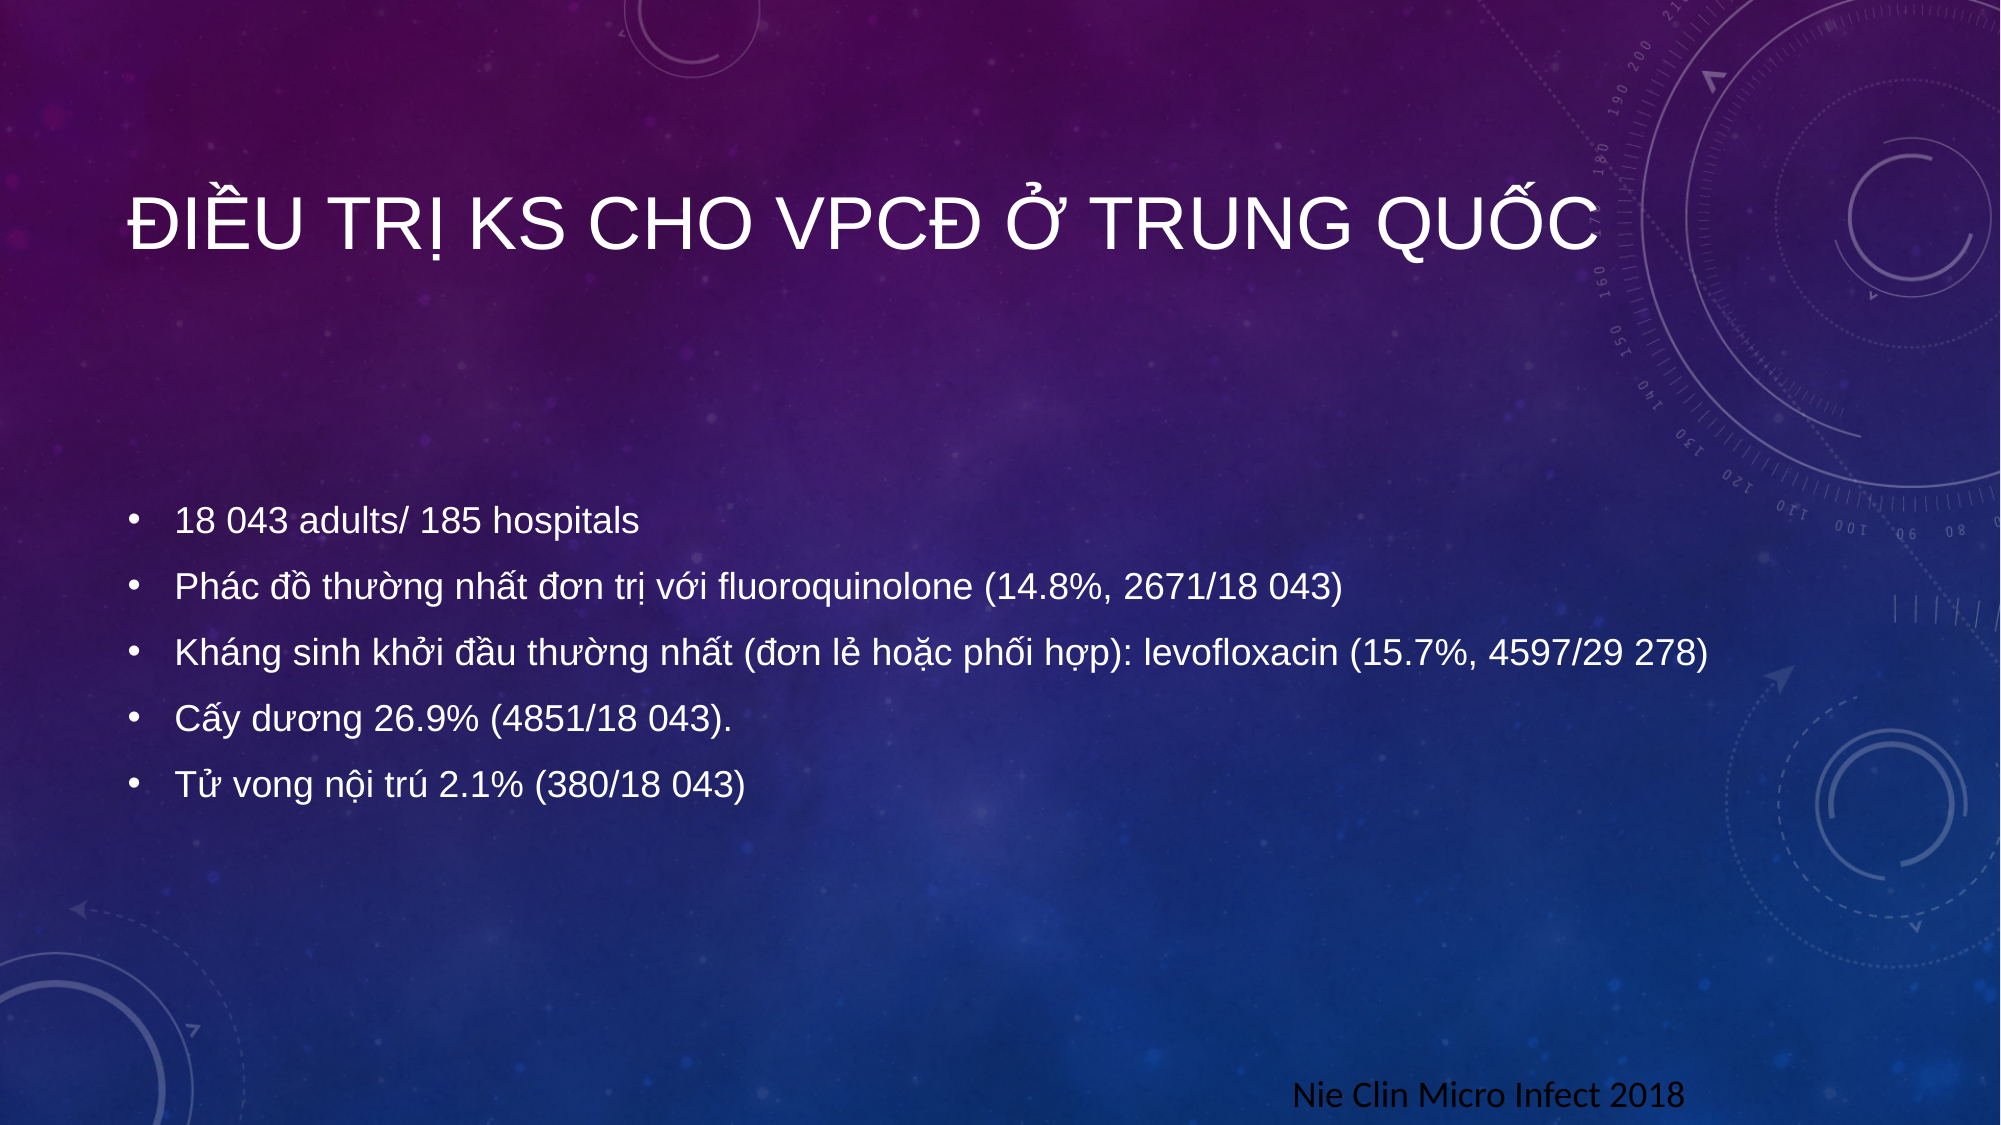

# Điều trị KS cho VPCĐ ở Trung quốc
18 043 adults/ 185 hospitals
Phác đồ thường nhất đơn trị với fluoroquinolone (14.8%, 2671/18 043)
Kháng sinh khởi đầu thường nhất (đơn lẻ hoặc phối hợp): levofloxacin (15.7%, 4597/29 278)
Cấy dương 26.9% (4851/18 043).
Tử vong nội trú 2.1% (380/18 043)
Nie Clin Micro Infect 2018